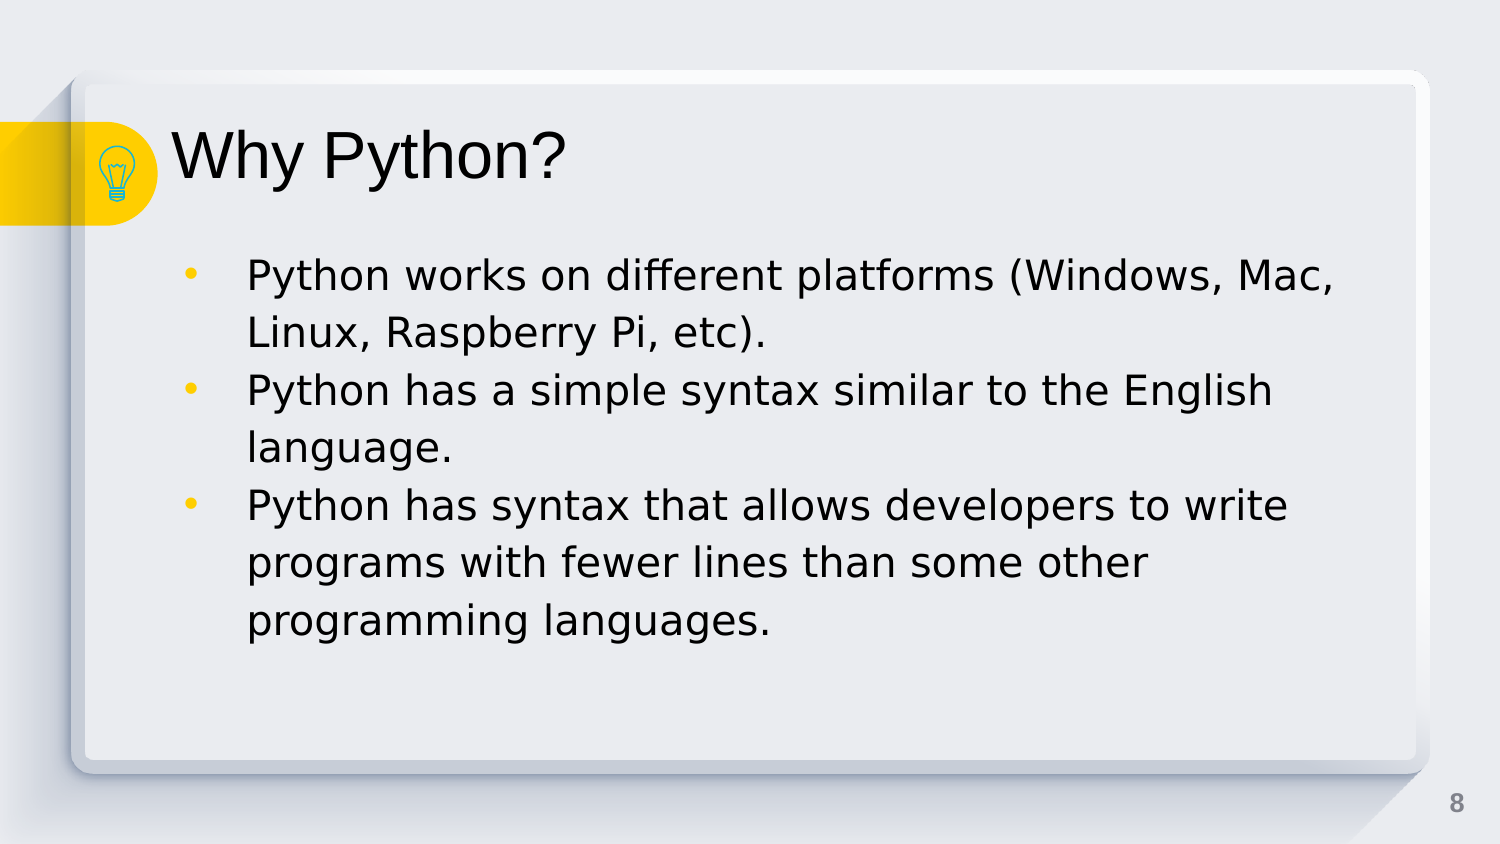

# Why Python?
Python works on different platforms (Windows, Mac, Linux, Raspberry Pi, etc).
Python has a simple syntax similar to the English language.
Python has syntax that allows developers to write programs with fewer lines than some other programming languages.

8